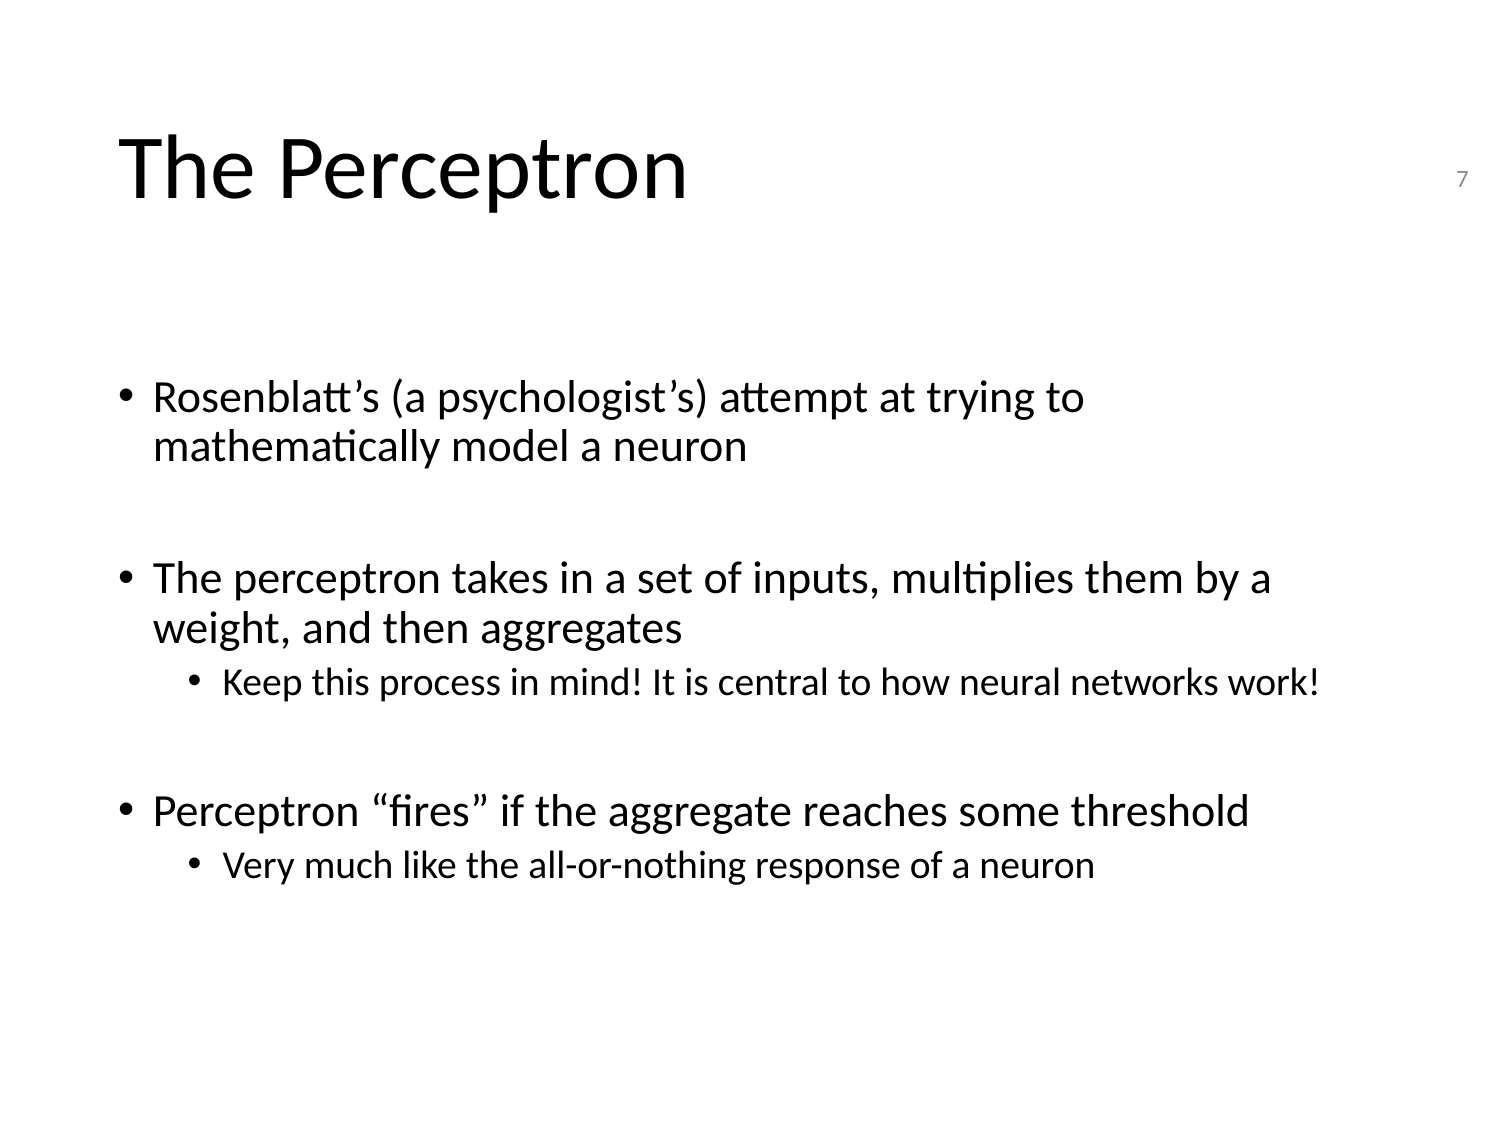

# The Perceptron
7
Rosenblatt’s (a psychologist’s) attempt at trying to mathematically model a neuron

The perceptron takes in a set of inputs, multiplies them by a weight, and then aggregates
Keep this process in mind! It is central to how neural networks work!

Perceptron “fires” if the aggregate reaches some threshold
Very much like the all-or-nothing response of a neuron